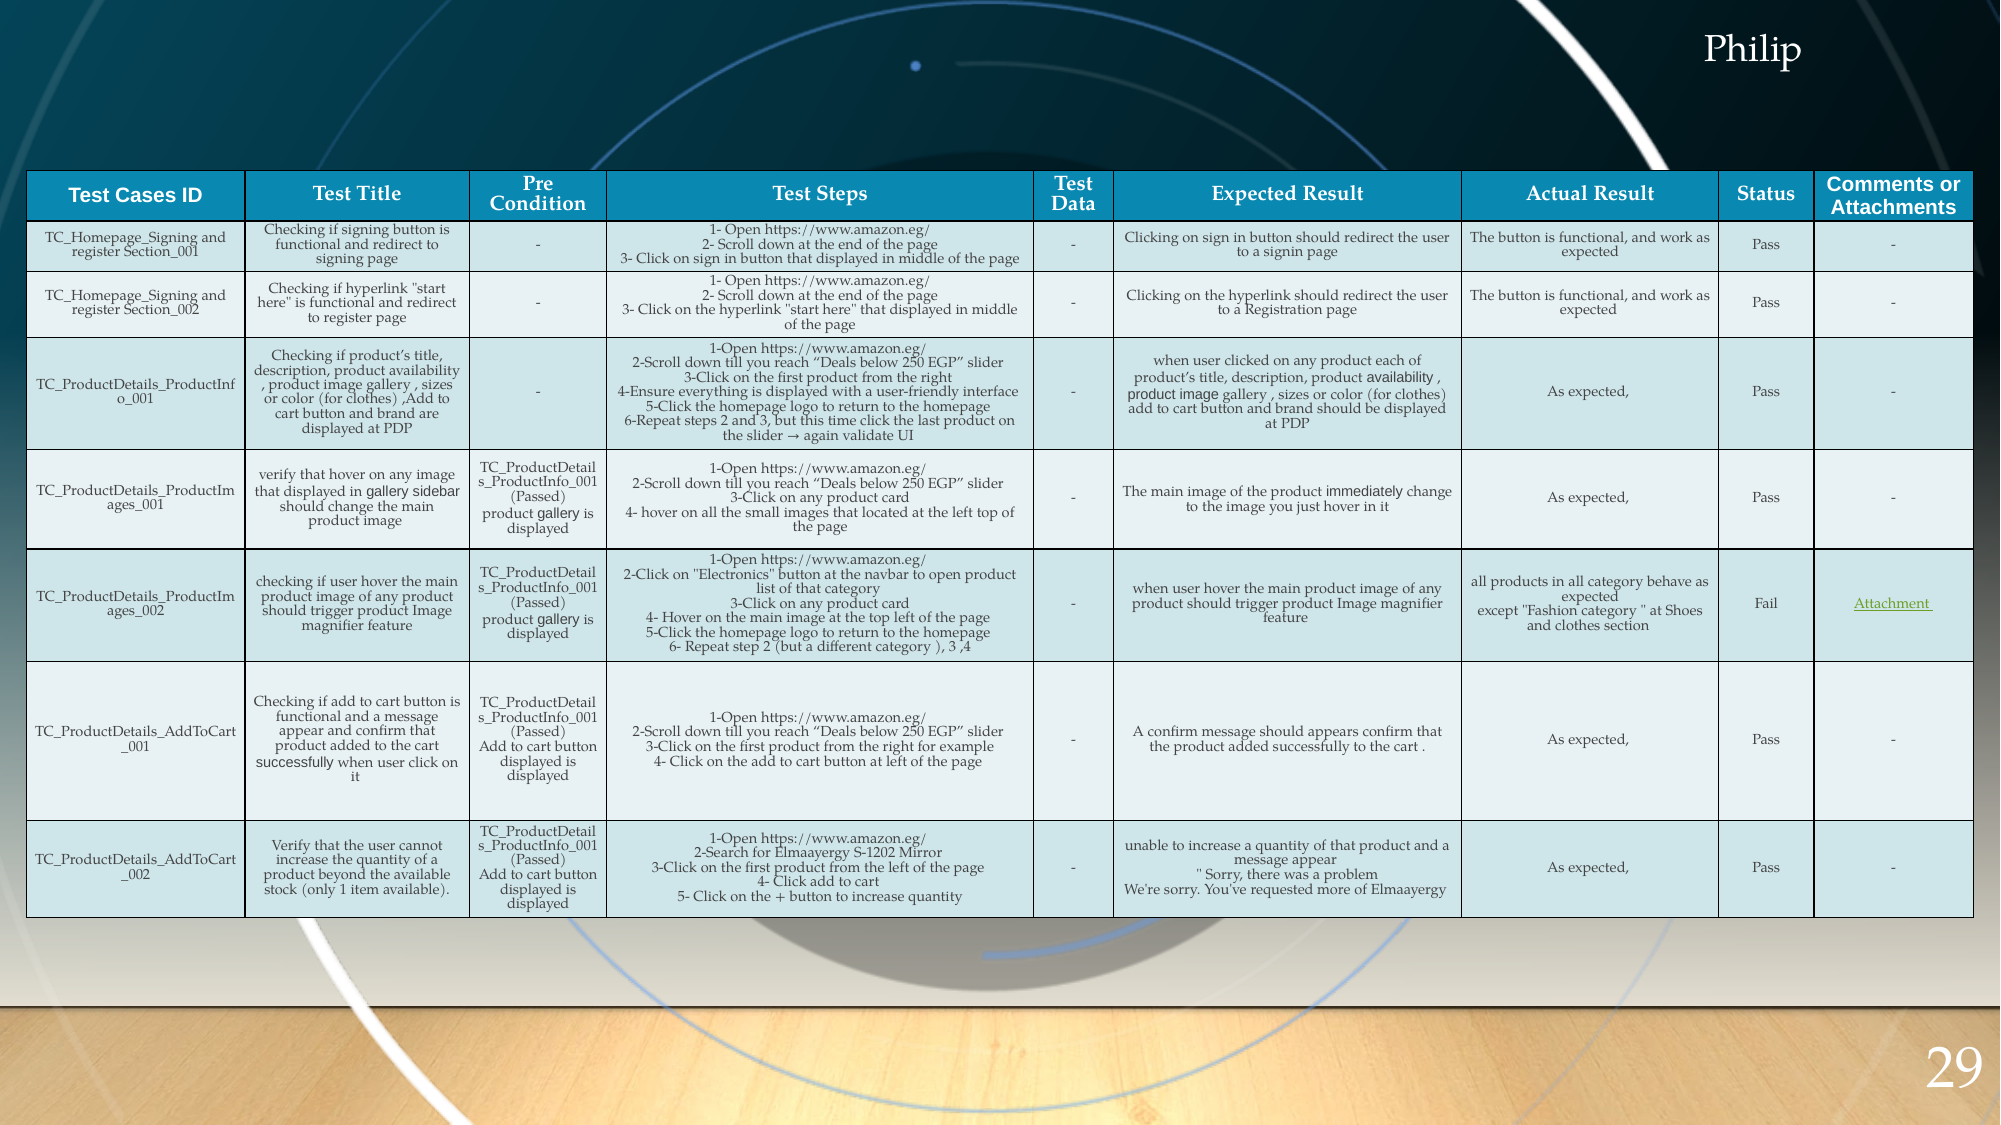

Philip
| Test Cases ID | Test Title | Pre Condition | Test Steps | Test Data | Expected Result | Actual Result | Status | Comments or Attachments |
| --- | --- | --- | --- | --- | --- | --- | --- | --- |
| TC\_Homepage\_Signing and register Section\_001 | Checking if signing button is functional and redirect to signing page | - | 1- Open https://www.amazon.eg/ 2- Scroll down at the end of the page 3- Click on sign in button that displayed in middle of the page | - | Clicking on sign in button should redirect the user to a signin page | The button is functional, and work as expected | Pass | - |
| TC\_Homepage\_Signing and register Section\_002 | Checking if hyperlink "start here" is functional and redirect to register page | - | 1- Open https://www.amazon.eg/ 2- Scroll down at the end of the page 3- Click on the hyperlink "start here" that displayed in middle of the page | - | Clicking on the hyperlink should redirect the user to a Registration page | The button is functional, and work as expected | Pass | - |
| TC\_ProductDetails\_ProductInfo\_001 | Checking if product’s title, description, product availability , product image gallery , sizes or color (for clothes) ,Add to cart button and brand are displayed at PDP | - | 1-Open https://www.amazon.eg/ 2-Scroll down till you reach “Deals below 250 EGP” slider 3-Click on the first product from the right 4-Ensure everything is displayed with a user-friendly interface 5-Click the homepage logo to return to the homepage 6-Repeat steps 2 and 3, but this time click the last product on the slider → again validate UI | - | when user clicked on any product each of product’s title, description, product availability , product image gallery , sizes or color (for clothes) add to cart button and brand should be displayed at PDP | As expected, | Pass | - |
| TC\_ProductDetails\_ProductImages\_001 | verify that hover on any image that displayed in gallery sidebar should change the main product image | TC\_ProductDetails\_ProductInfo\_001 (Passed) product gallery is displayed | 1-Open https://www.amazon.eg/ 2-Scroll down till you reach “Deals below 250 EGP” slider 3-Click on any product card 4- hover on all the small images that located at the left top of the page | - | The main image of the product immediately change to the image you just hover in it | As expected, | Pass | - |
| TC\_ProductDetails\_ProductImages\_002 | checking if user hover the main product image of any product should trigger product Image magnifier feature | TC\_ProductDetails\_ProductInfo\_001 (Passed) product gallery is displayed | 1-Open https://www.amazon.eg/ 2-Click on "Electronics" button at the navbar to open product list of that category 3-Click on any product card 4- Hover on the main image at the top left of the page 5-Click the homepage logo to return to the homepage 6- Repeat step 2 (but a different category ), 3 ,4 | - | when user hover the main product image of any product should trigger product Image magnifier feature | all products in all category behave as expected except "Fashion category " at Shoes and clothes section | Fail | Attachment |
| TC\_ProductDetails\_AddToCart\_001 | Checking if add to cart button is functional and a message appear and confirm that product added to the cart successfully when user click on it | TC\_ProductDetails\_ProductInfo\_001 (Passed) Add to cart button displayed is displayed | 1-Open https://www.amazon.eg/ 2-Scroll down till you reach “Deals below 250 EGP” slider 3-Click on the first product from the right for example 4- Click on the add to cart button at left of the page | - | A confirm message should appears confirm that the product added successfully to the cart . | As expected, | Pass | - |
| TC\_ProductDetails\_AddToCart\_002 | Verify that the user cannot increase the quantity of a product beyond the available stock (only 1 item available). | TC\_ProductDetails\_ProductInfo\_001 (Passed) Add to cart button displayed is displayed | 1-Open https://www.amazon.eg/ 2-Search for Elmaayergy S-1202 Mirror 3-Click on the first product from the left of the page 4- Click add to cart 5- Click on the + button to increase quantity | - | unable to increase a quantity of that product and a message appear " Sorry, there was a problem We're sorry. You've requested more of Elmaayergy | As expected, | Pass | - |
29